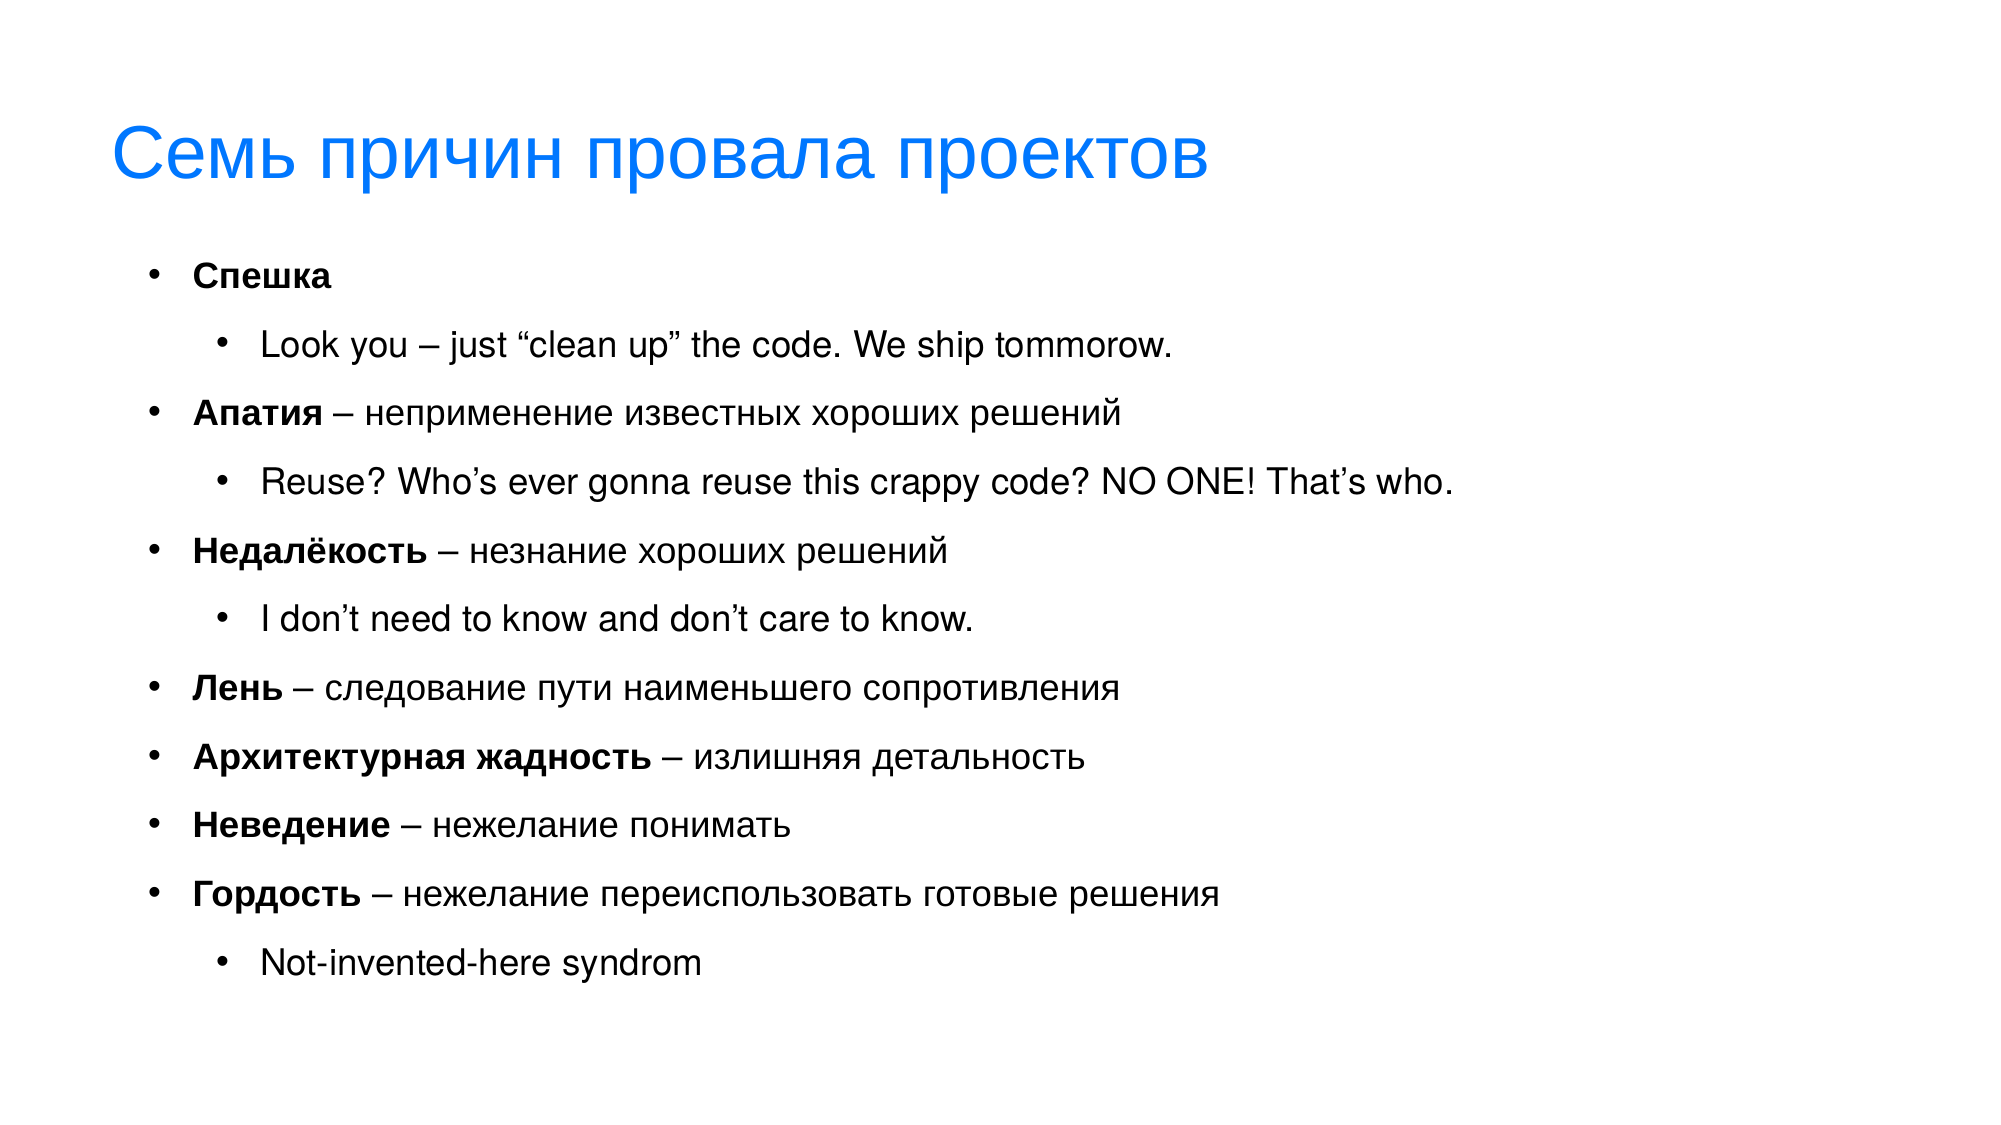

# Семь причин провала проектов
Спешка
Look you – just “clean up” the code. We ship tommorow.
Апатия – неприменение известных хороших решений
Reuse? Who’s ever gonna reuse this crappy code? NO ONE! That’s who.
Недалёкость – незнание хороших решений
I don’t need to know and don’t care to know.
Лень – следование пути наименьшего сопротивления
Архитектурная жадность – излишняя детальность
Неведение – нежелание понимать
Гордость – нежелание переиспользовать готовые решения
Not-invented-here syndrom
32